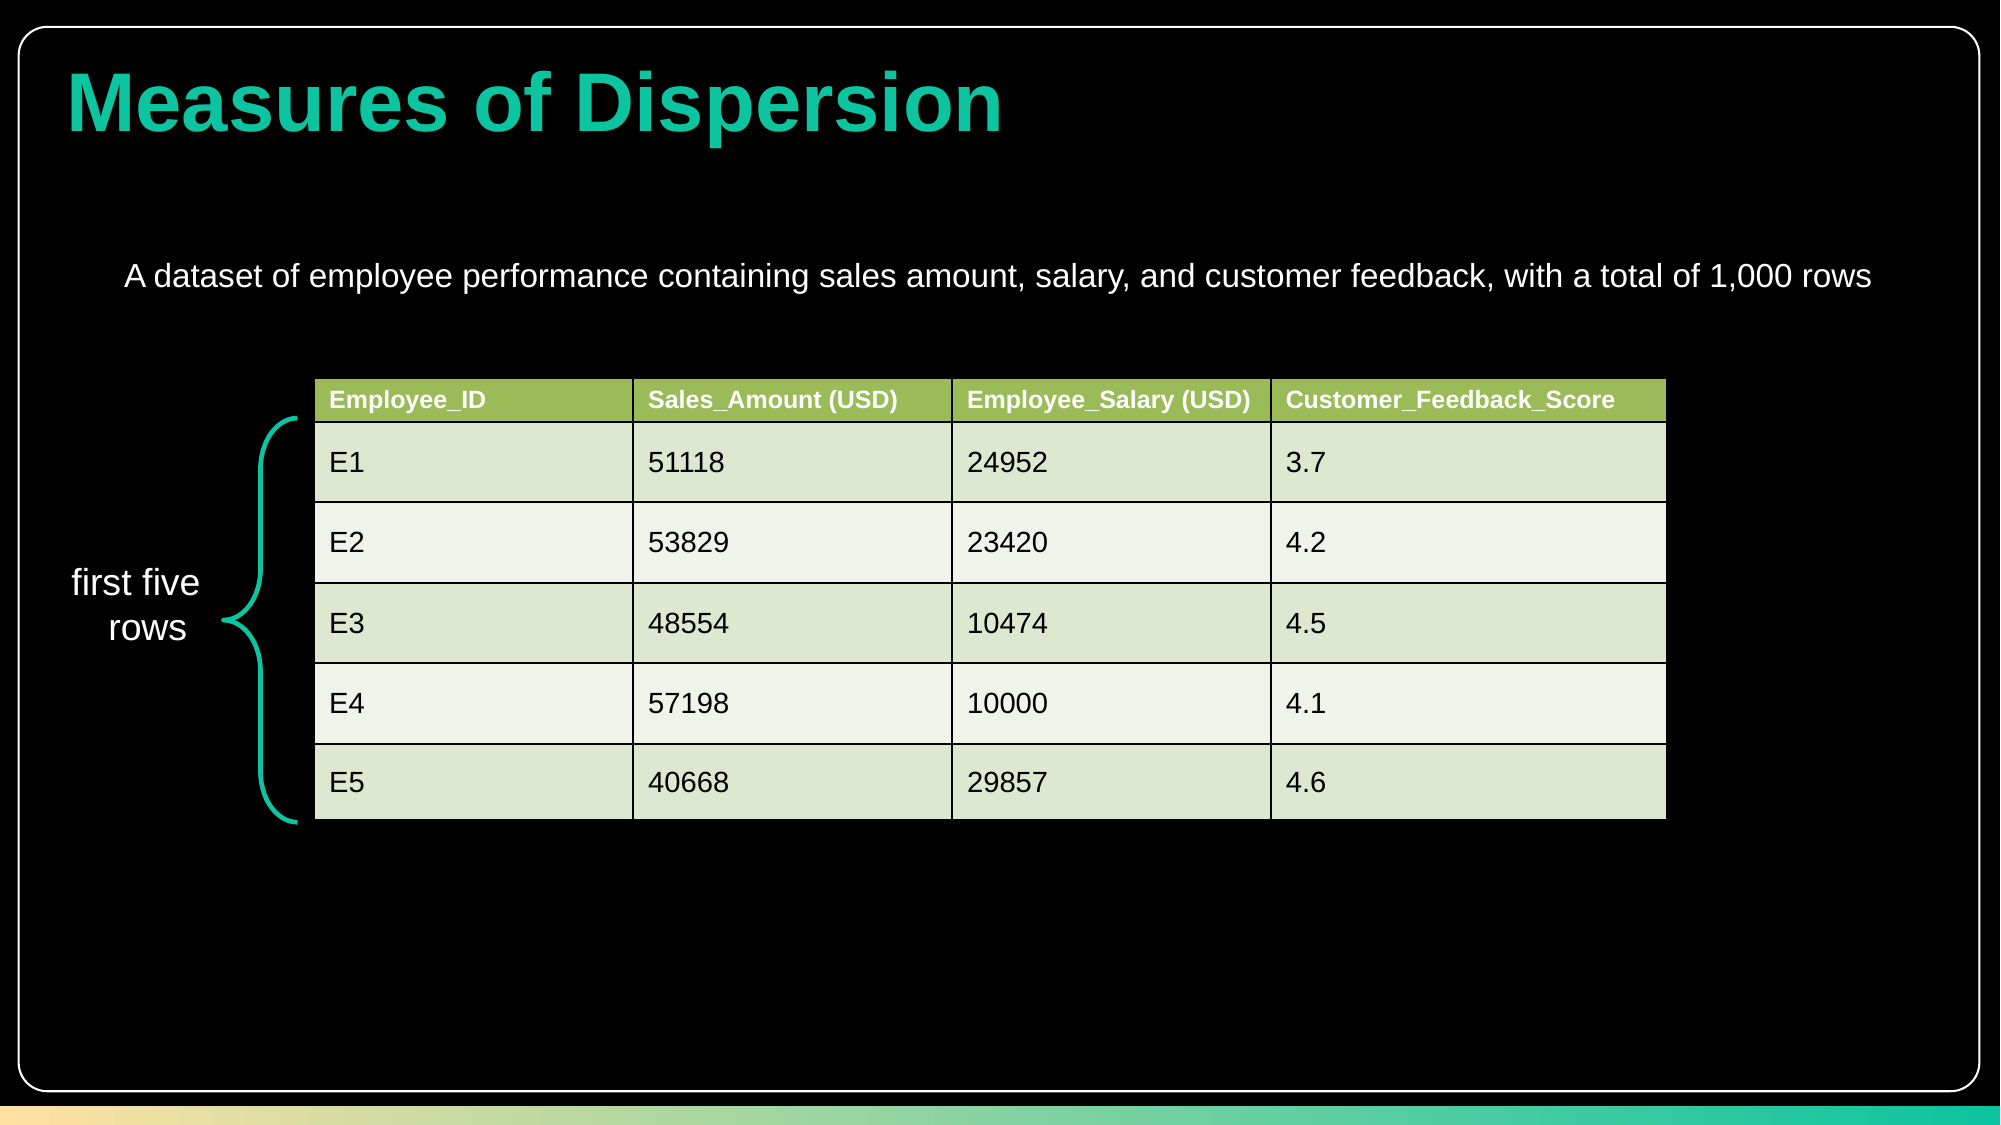

Measures of Dispersion
A dataset of employee performance containing sales amount, salary, and customer feedback, with a total of 1,000 rows
| Employee\_ID | Sales\_Amount (USD) | Employee\_Salary (USD) | Customer\_Feedback\_Score |
| --- | --- | --- | --- |
| E1 | 51118 | 24952 | 3.7 |
| E2 | 53829 | 23420 | 4.2 |
| E3 | 48554 | 10474 | 4.5 |
| E4 | 57198 | 10000 | 4.1 |
| E5 | 40668 | 29857 | 4.6 |

first five
rows